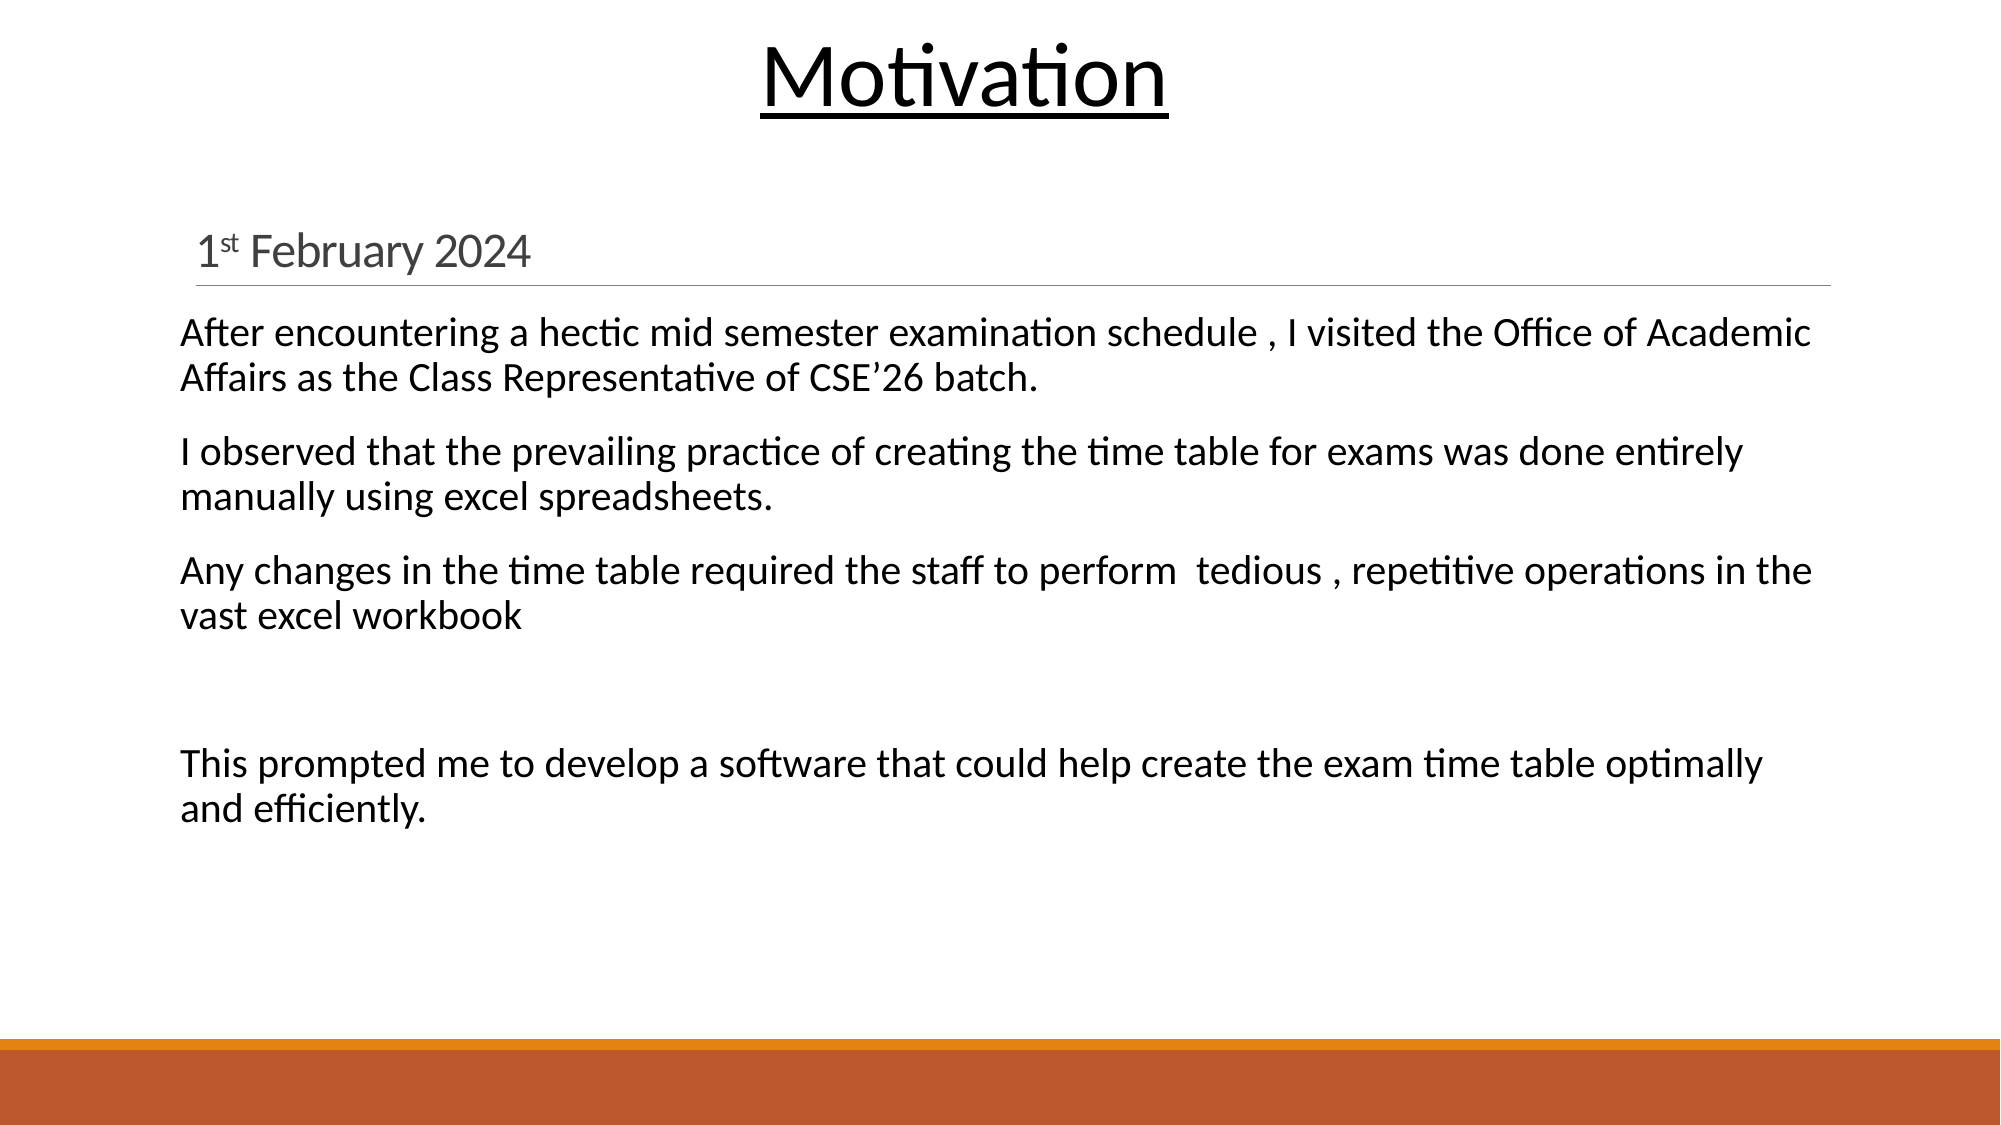

Motivation
# 1st February 2024
After encountering a hectic mid semester examination schedule , I visited the Office of Academic Affairs as the Class Representative of CSE’26 batch.
I observed that the prevailing practice of creating the time table for exams was done entirely manually using excel spreadsheets.
Any changes in the time table required the staff to perform  tedious , repetitive operations in the vast excel workbook

This prompted me to develop a software that could help create the exam time table optimally and efficiently.